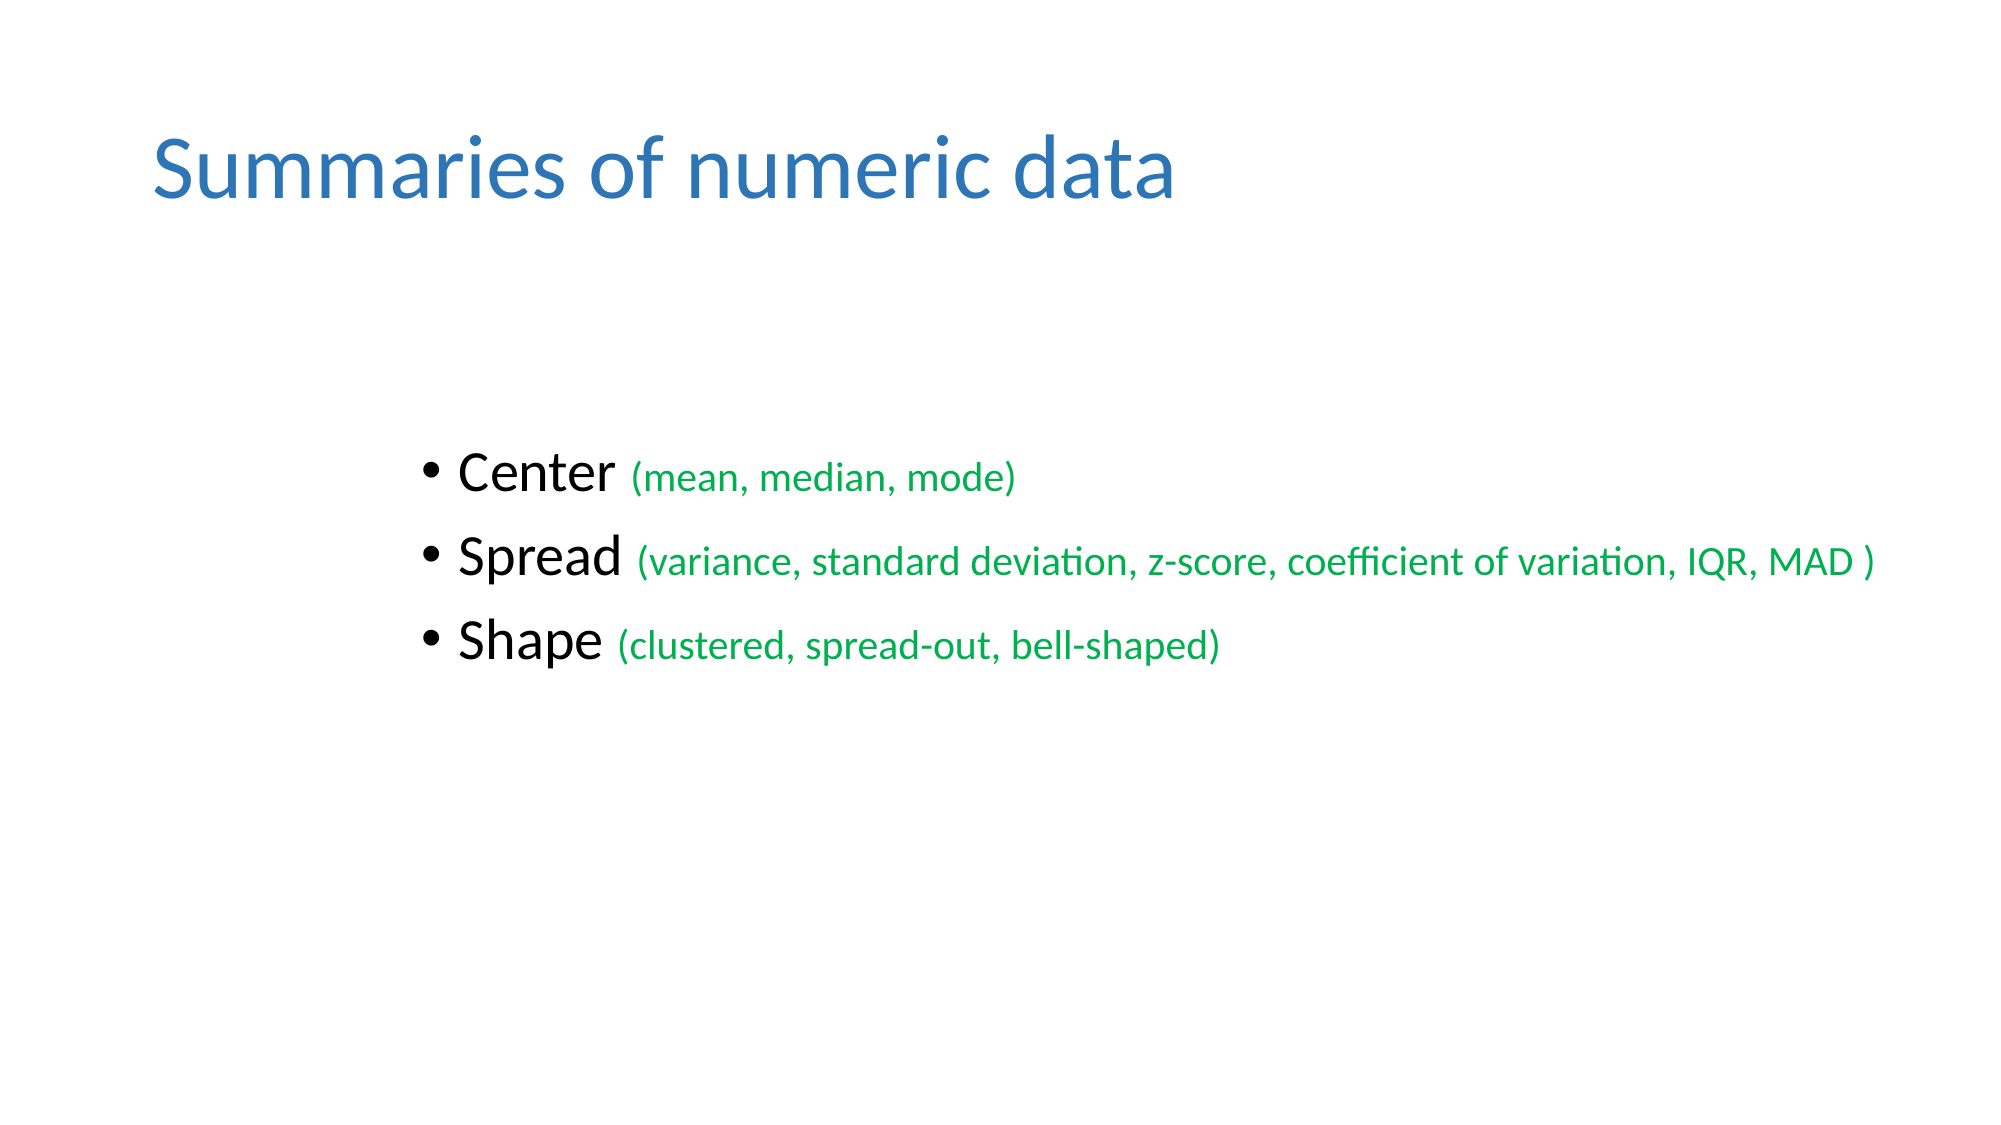

# Summaries of numeric data
Center (mean, median, mode)
Spread (variance, standard deviation, z-score, coefficient of variation, IQR, MAD )
Shape (clustered, spread-out, bell-shaped)